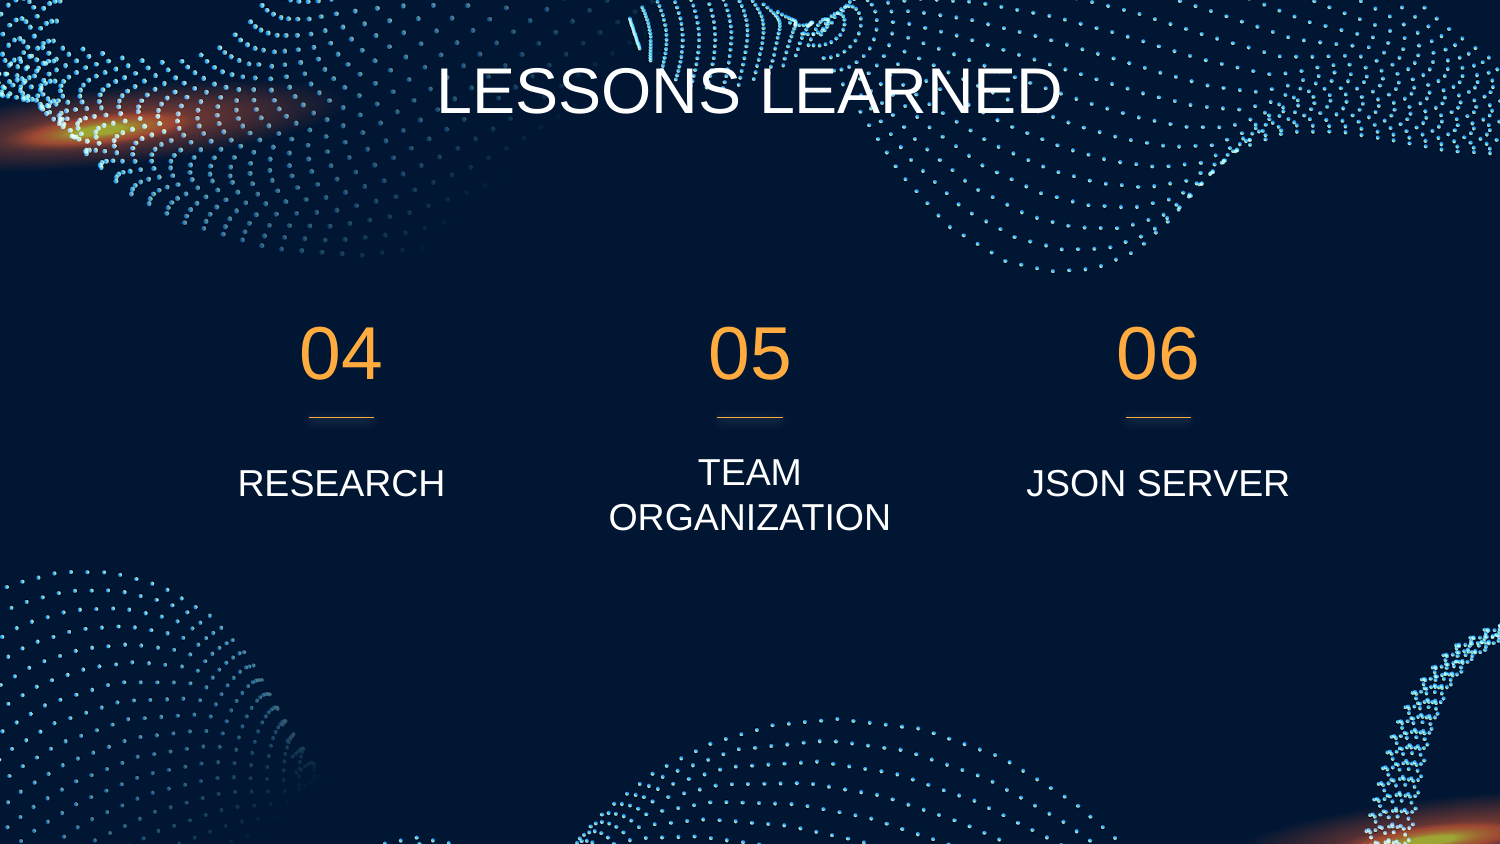

LESSONS LEARNED
04
05
06
RESEARCH
JSON SERVER
# TEAM ORGANIZATION